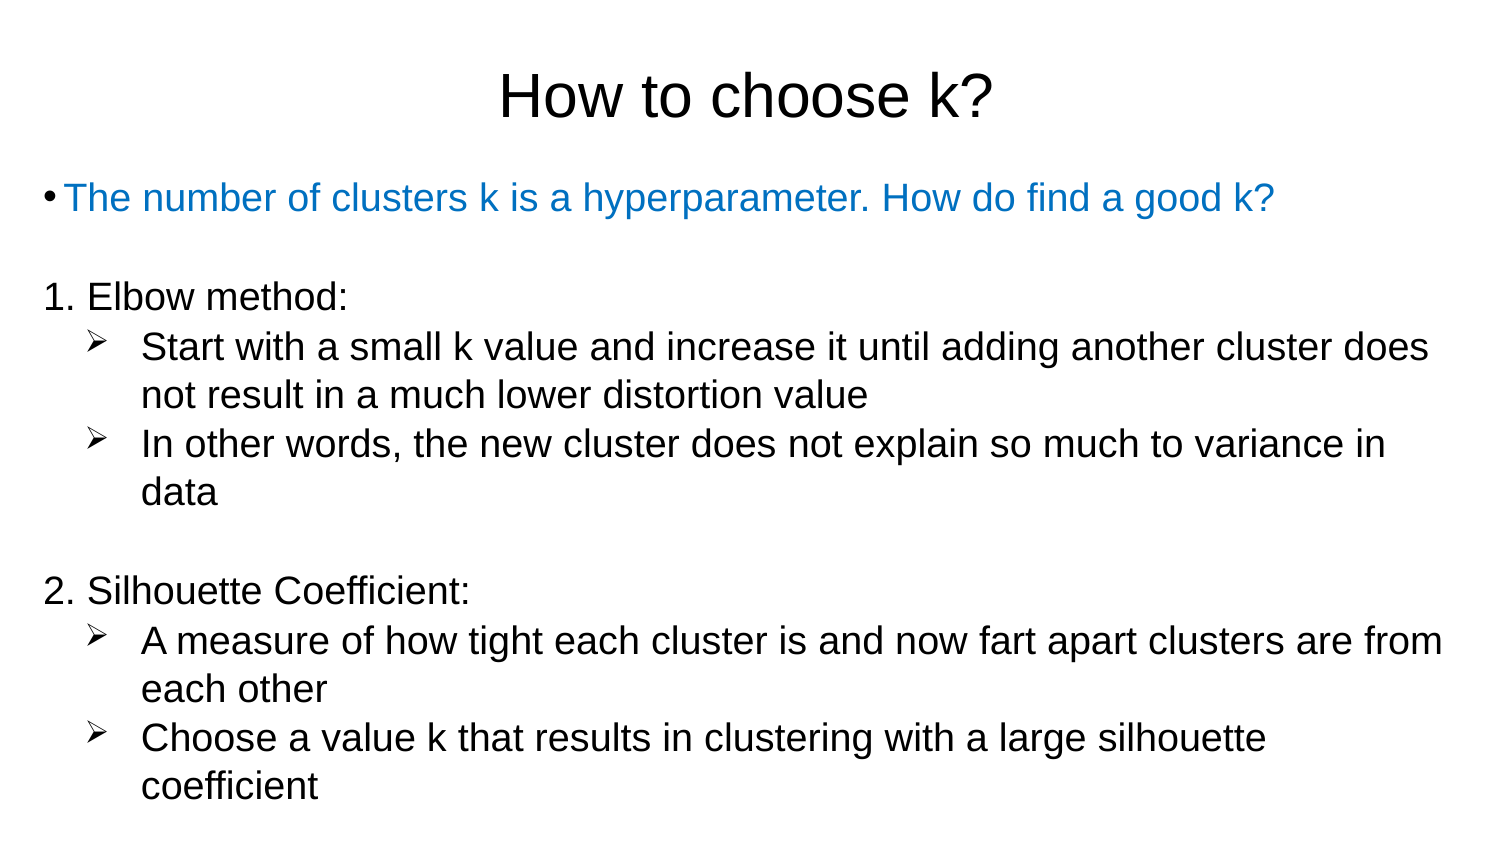

How to choose k?
The number of clusters k is a hyperparameter. How do find a good k?

1. Elbow method:
Start with a small k value and increase it until adding another cluster does not result in a much lower distortion value
In other words, the new cluster does not explain so much to variance in data

2. Silhouette Coefficient:
A measure of how tight each cluster is and now fart apart clusters are from each other
Choose a value k that results in clustering with a large silhouette coefficient